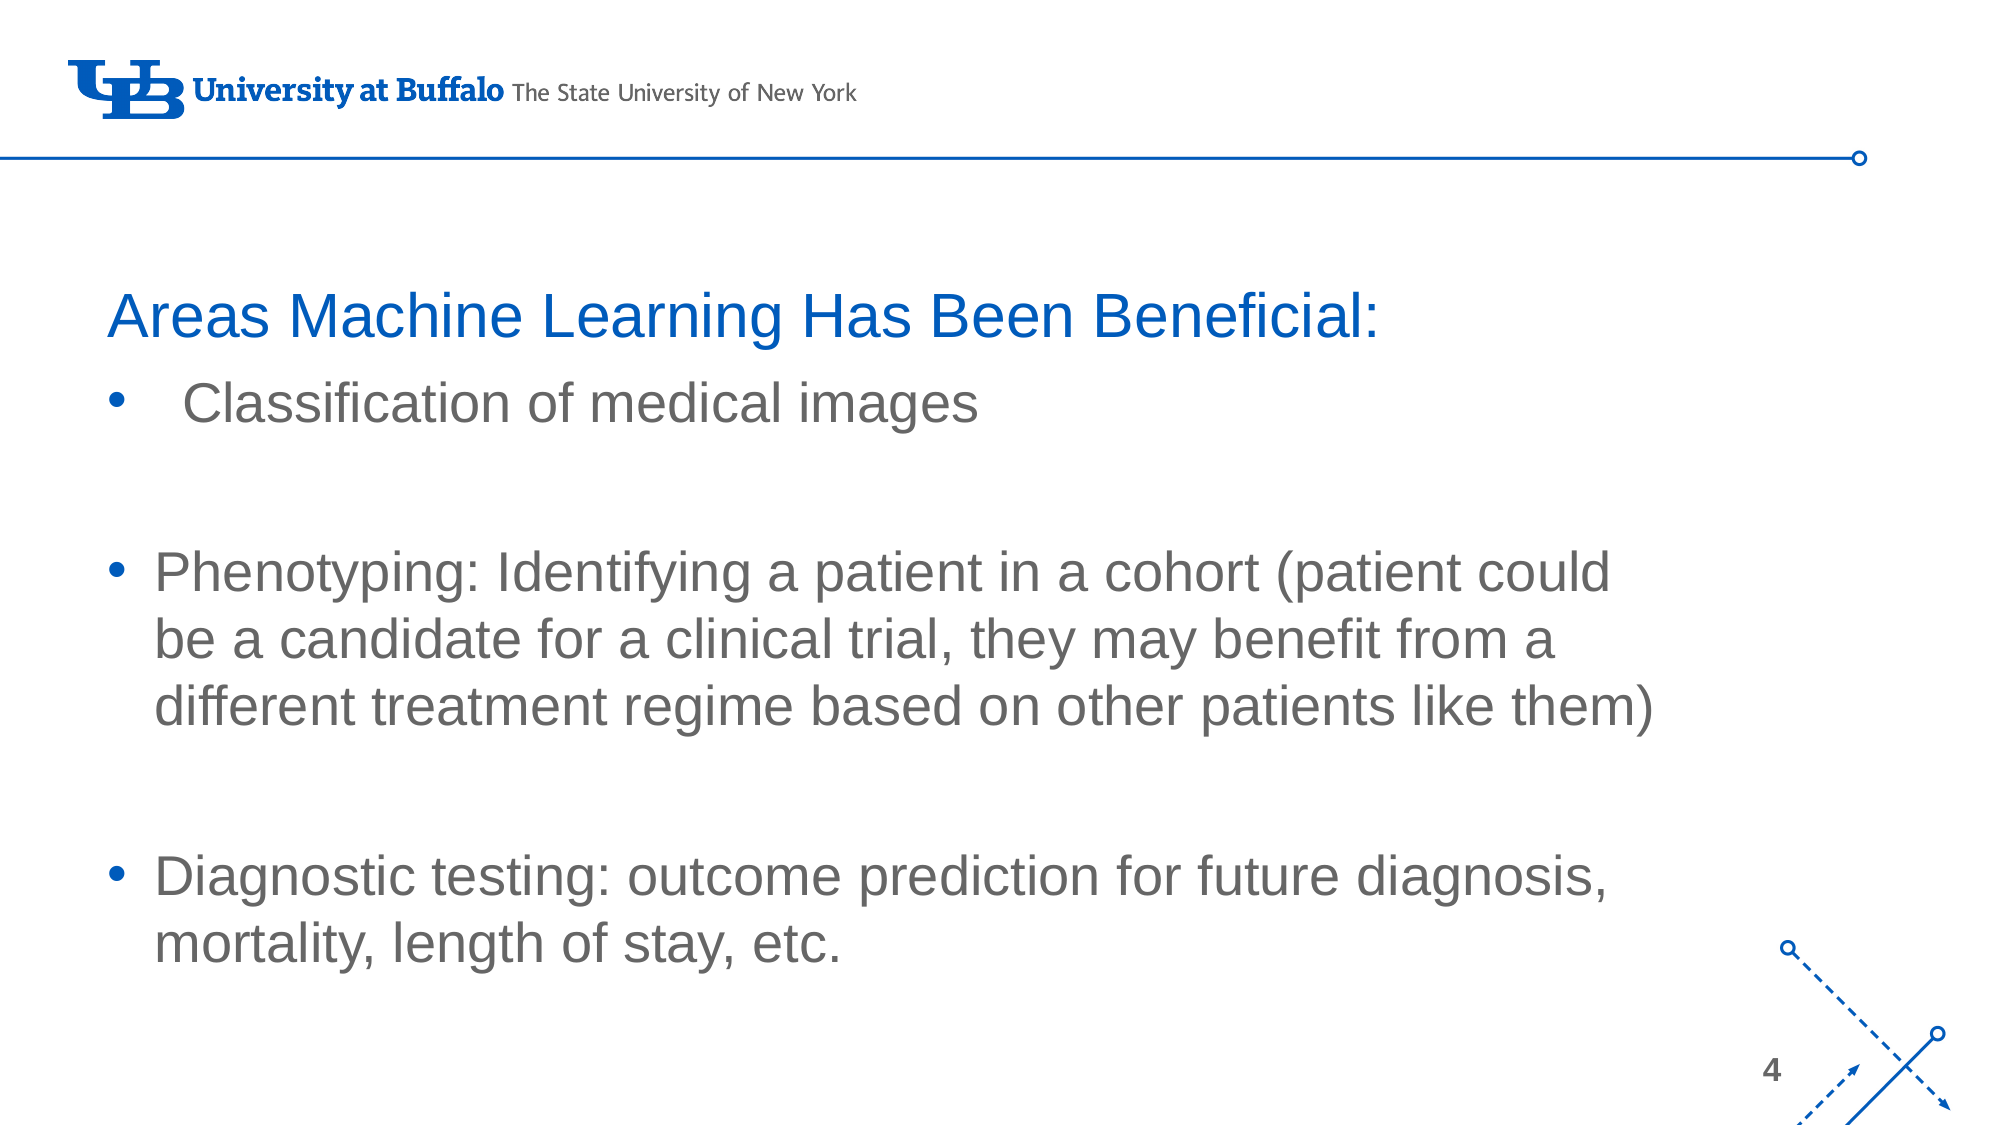

# Areas Machine Learning Has Been Beneficial:
Classification of medical images

Phenotyping: Identifying a patient in a cohort (patient could be a candidate for a clinical trial, they may benefit from a different treatment regime based on other patients like them)

Diagnostic testing: outcome prediction for future diagnosis, mortality, length of stay, etc.